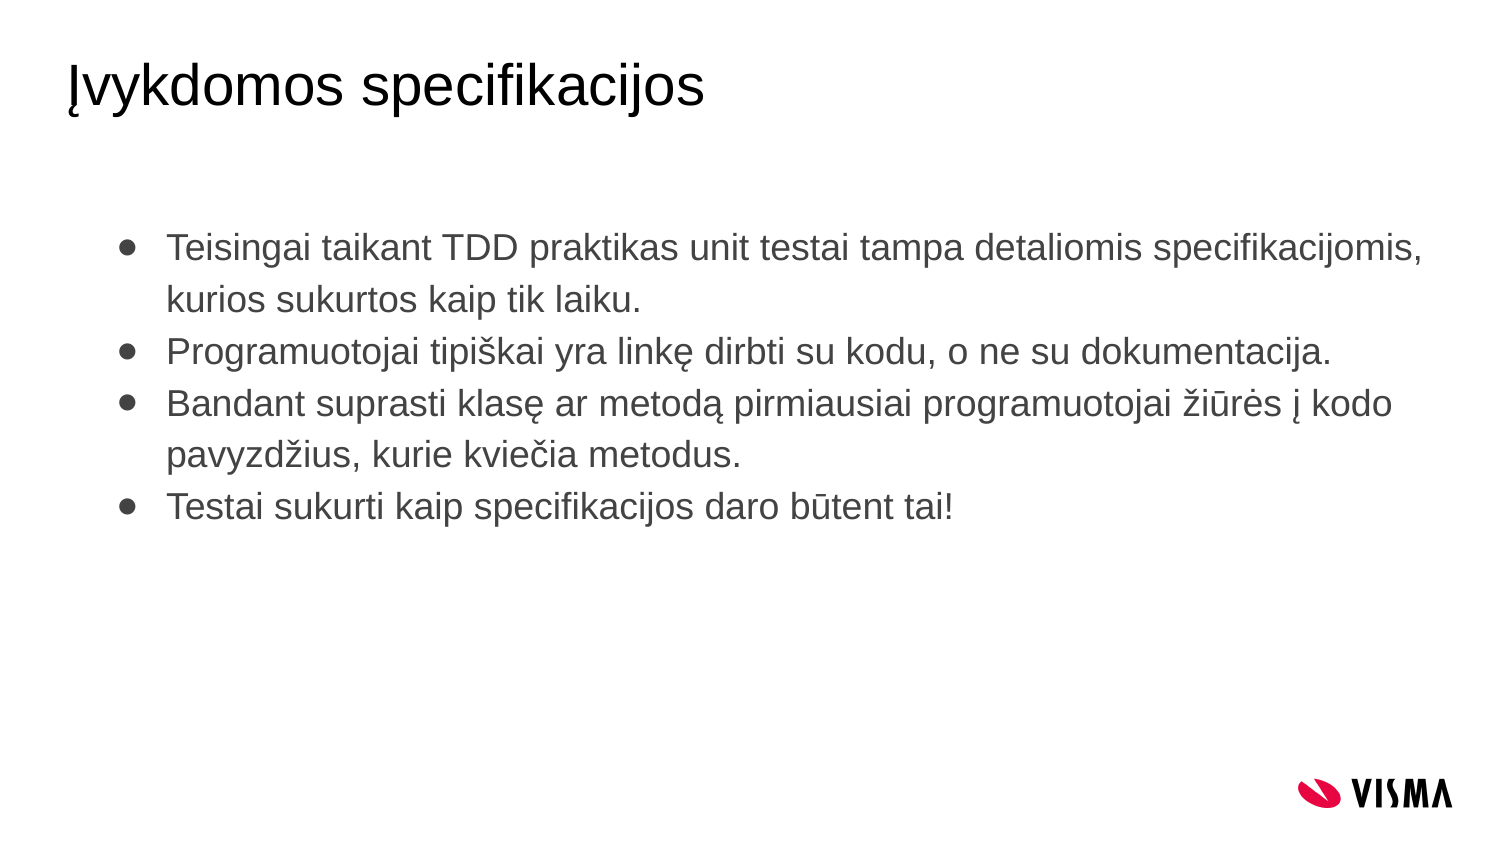

# Įvykdomos specifikacijos

Teisingai taikant TDD praktikas unit testai tampa detaliomis specifikacijomis, kurios sukurtos kaip tik laiku.
Programuotojai tipiškai yra linkę dirbti su kodu, o ne su dokumentacija.
Bandant suprasti klasę ar metodą pirmiausiai programuotojai žiūrės į kodo pavyzdžius, kurie kviečia metodus.
Testai sukurti kaip specifikacijos daro būtent tai!